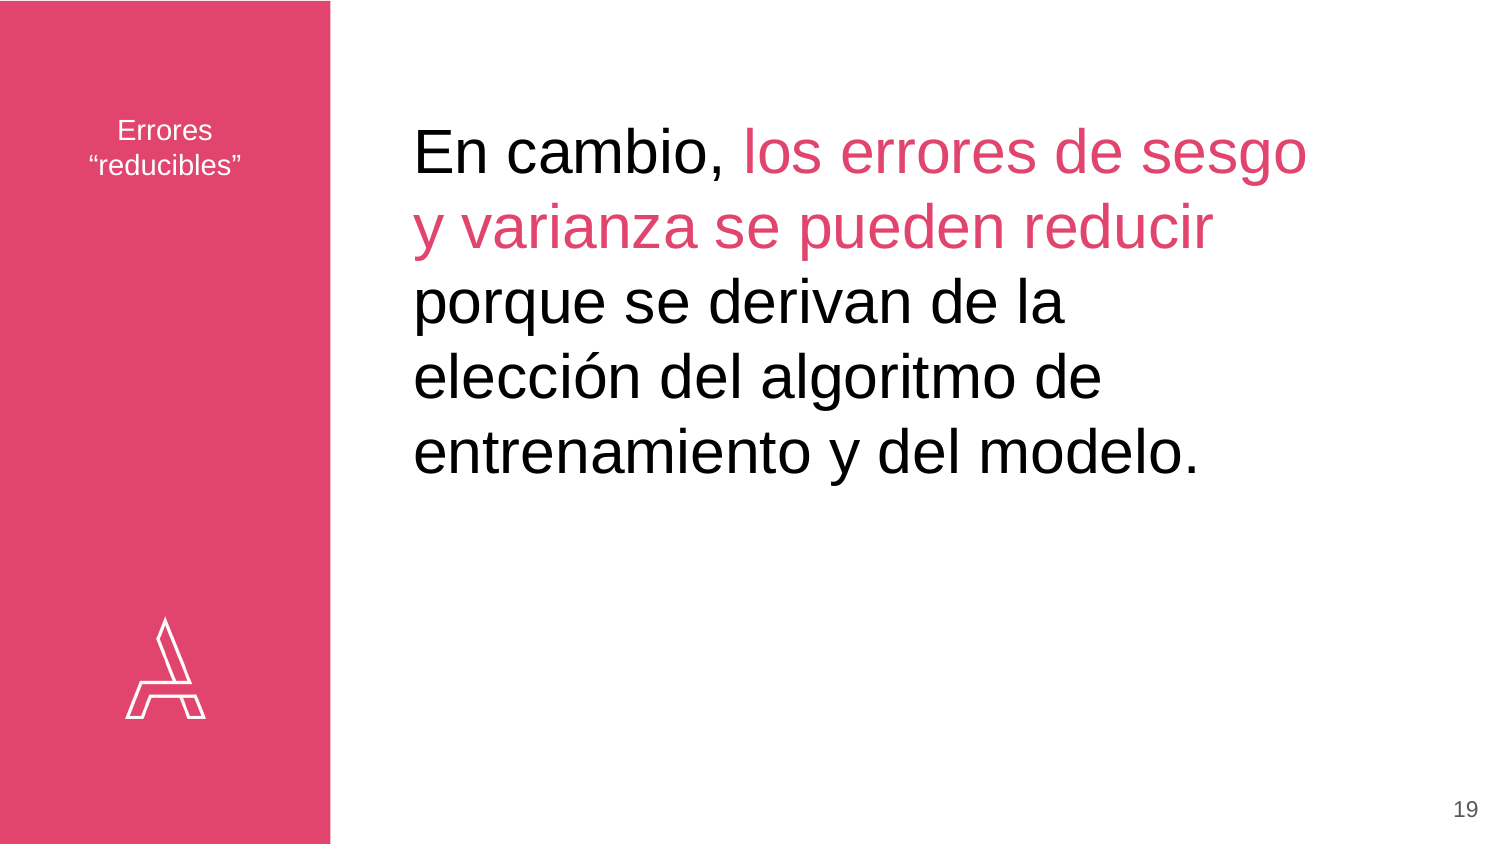

# Errores “reducibles”
En cambio, los errores de sesgo y varianza se pueden reducir porque se derivan de la elección del algoritmo de entrenamiento y del modelo.
19